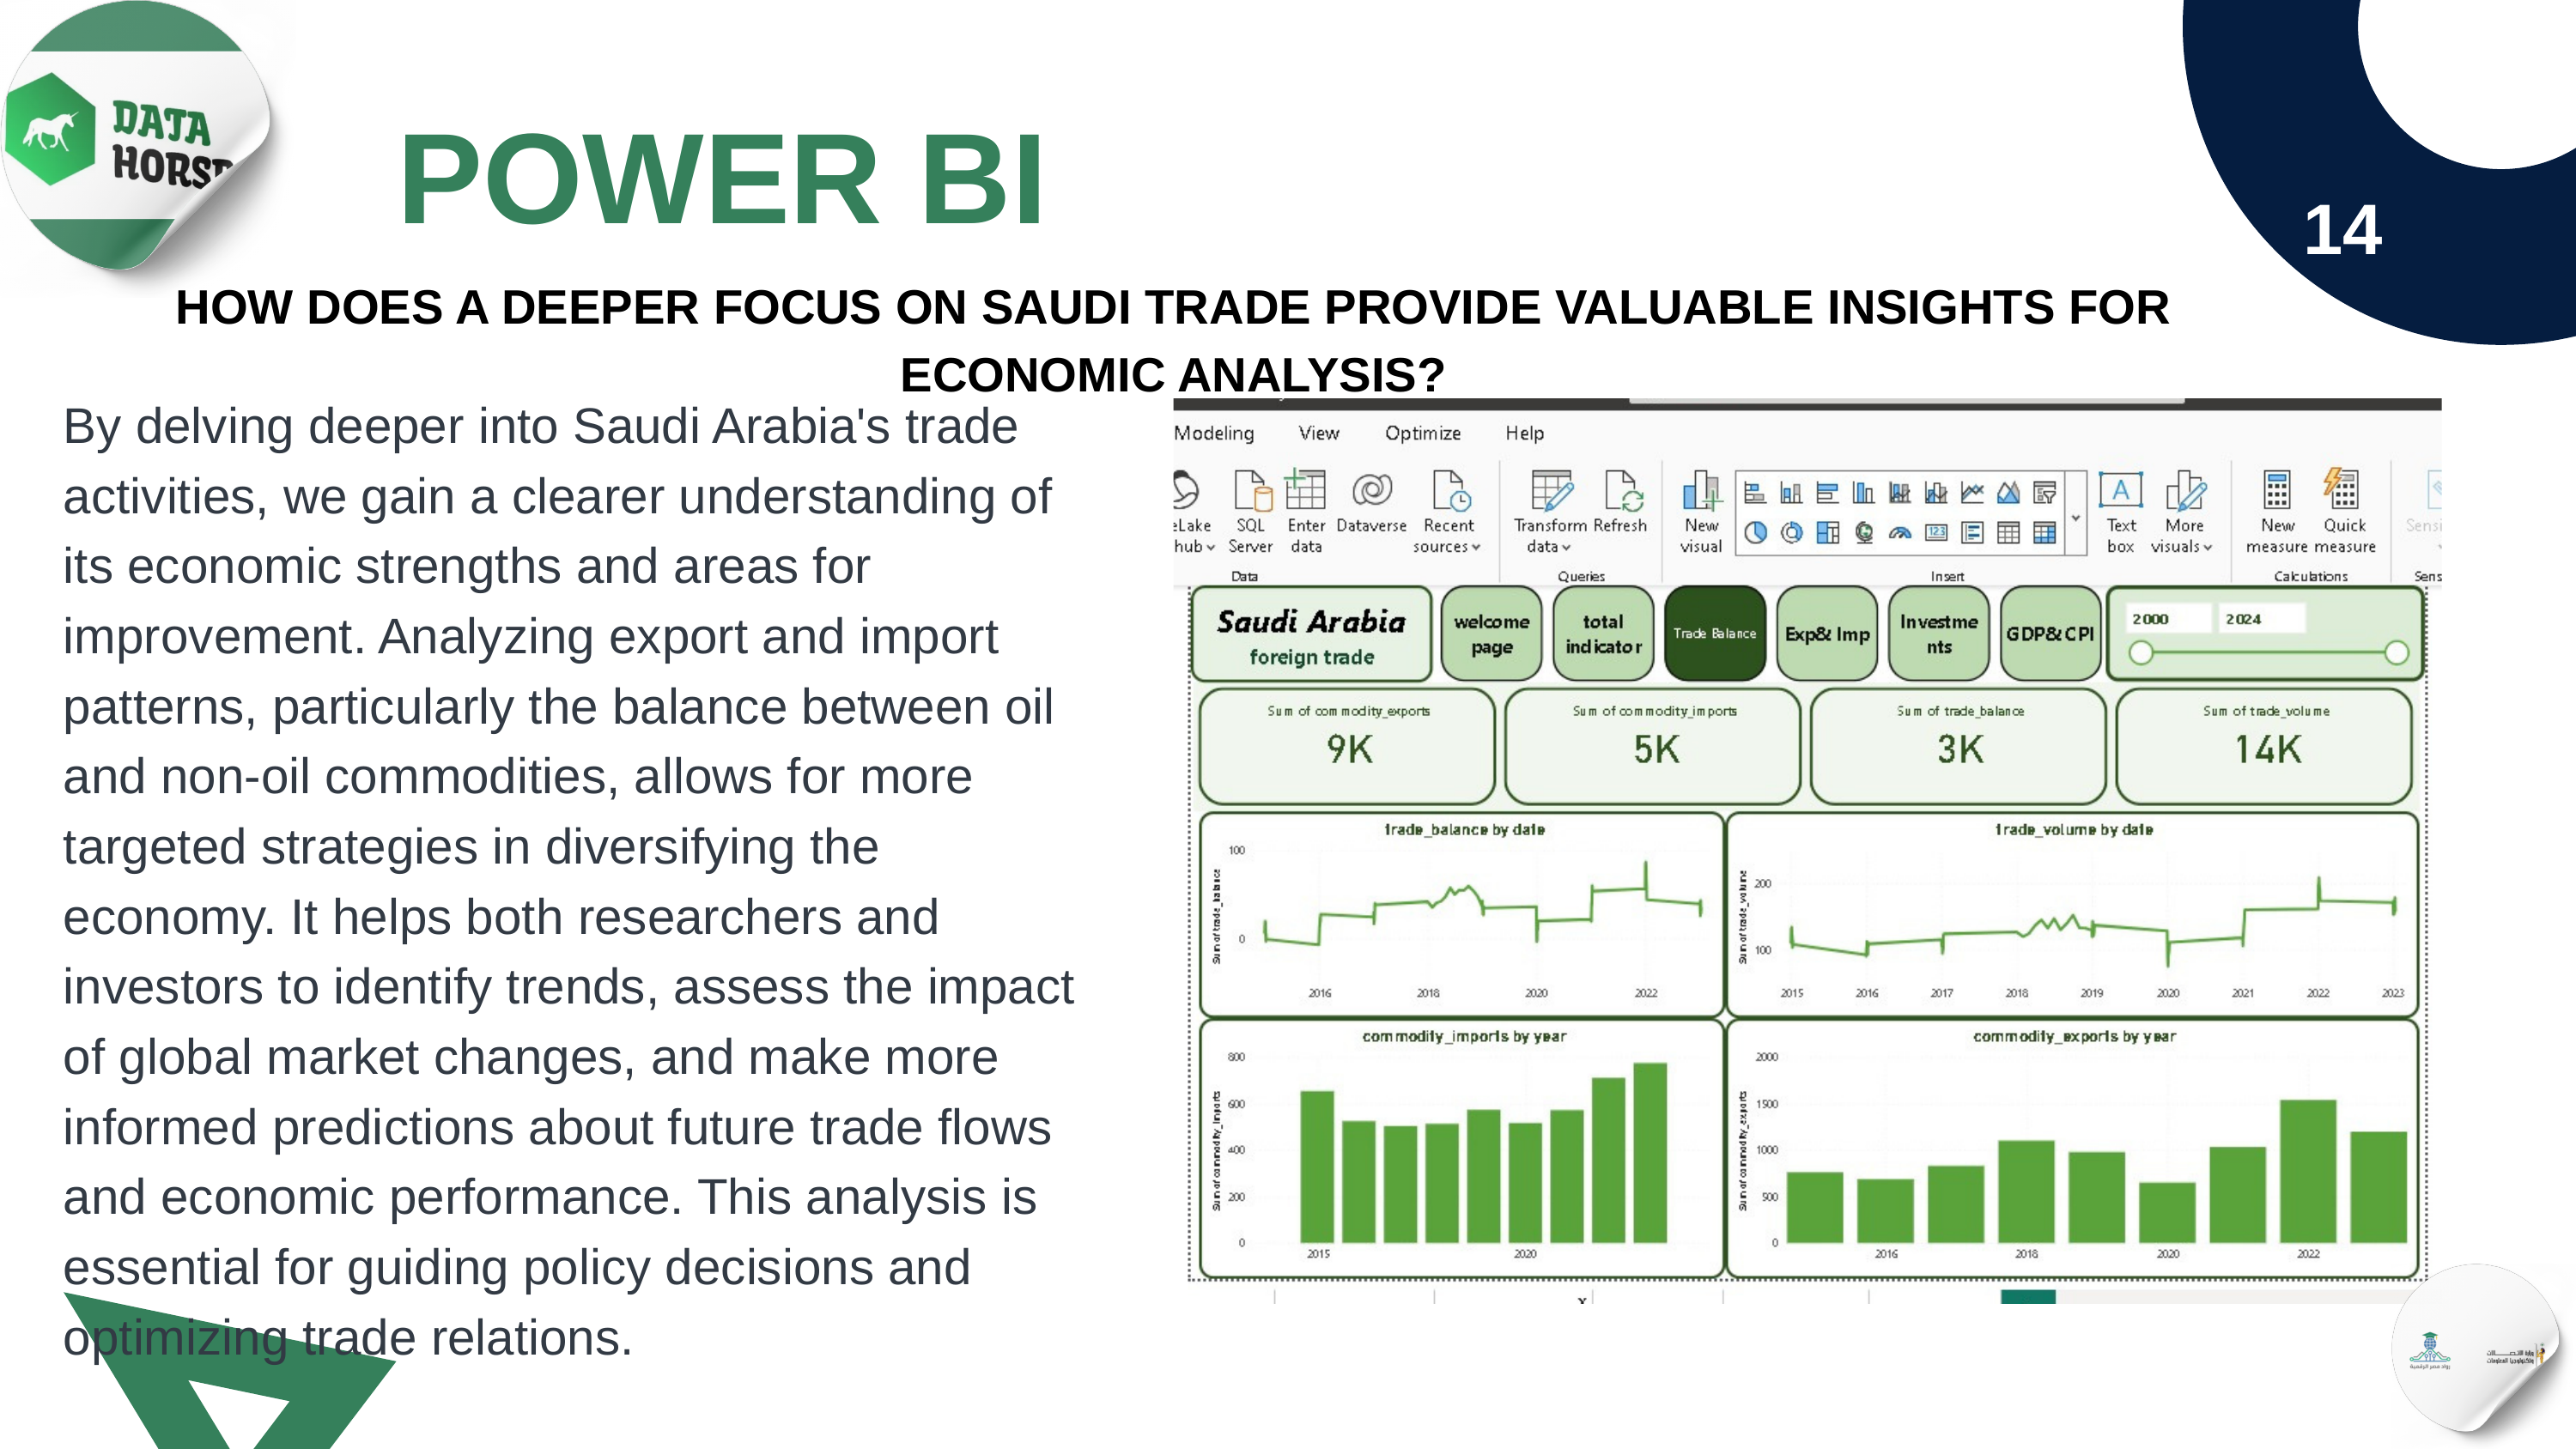

POWER BI
14
HOW DOES A DEEPER FOCUS ON SAUDI TRADE PROVIDE VALUABLE INSIGHTS FOR ECONOMIC ANALYSIS?
By delving deeper into Saudi Arabia's trade activities, we gain a clearer understanding of its economic strengths and areas for improvement. Analyzing export and import patterns, particularly the balance between oil and non-oil commodities, allows for more targeted strategies in diversifying the economy. It helps both researchers and investors to identify trends, assess the impact of global market changes, and make more informed predictions about future trade flows and economic performance. This analysis is essential for guiding policy decisions and optimizing trade relations.